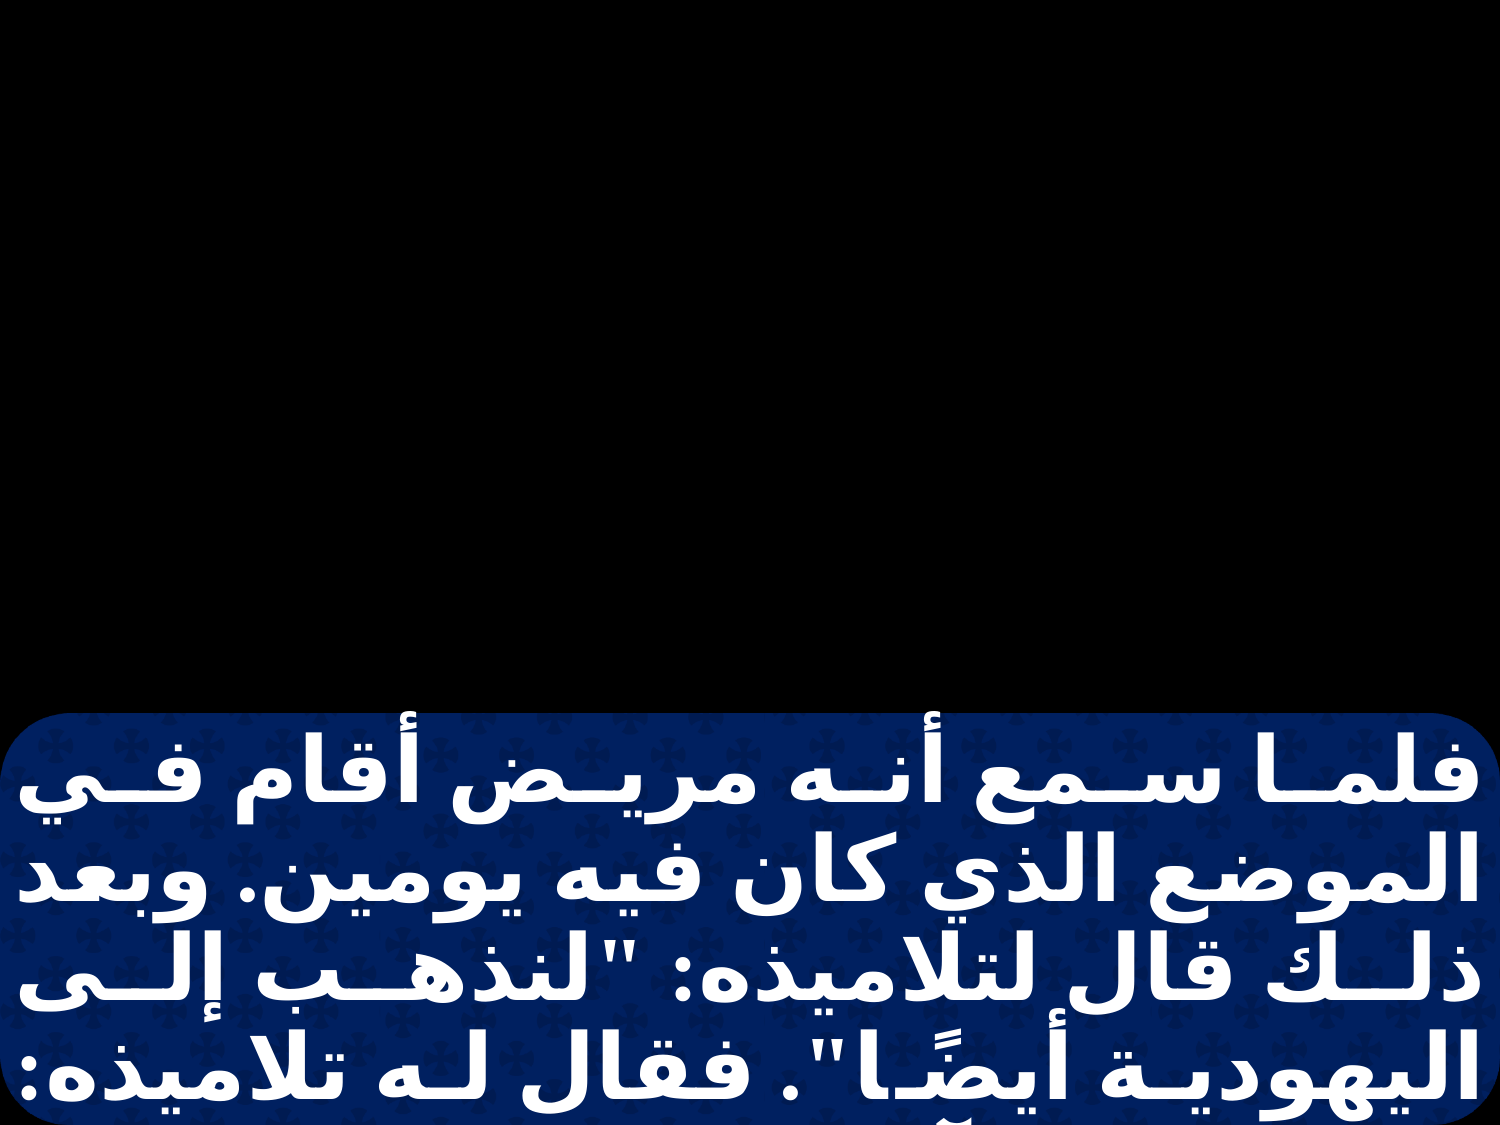

فلما سمع أنه مريض أقام في الموضع الذي كان فيه يومين. وبعد ذلك قال لتلاميذه: "لنذهب إلى اليهودية أيضًا". فقال له تلاميذه: "يا معلم، الآن كان اليهود يطلبون أن يرجموك، وتمضي أيضًا إلى